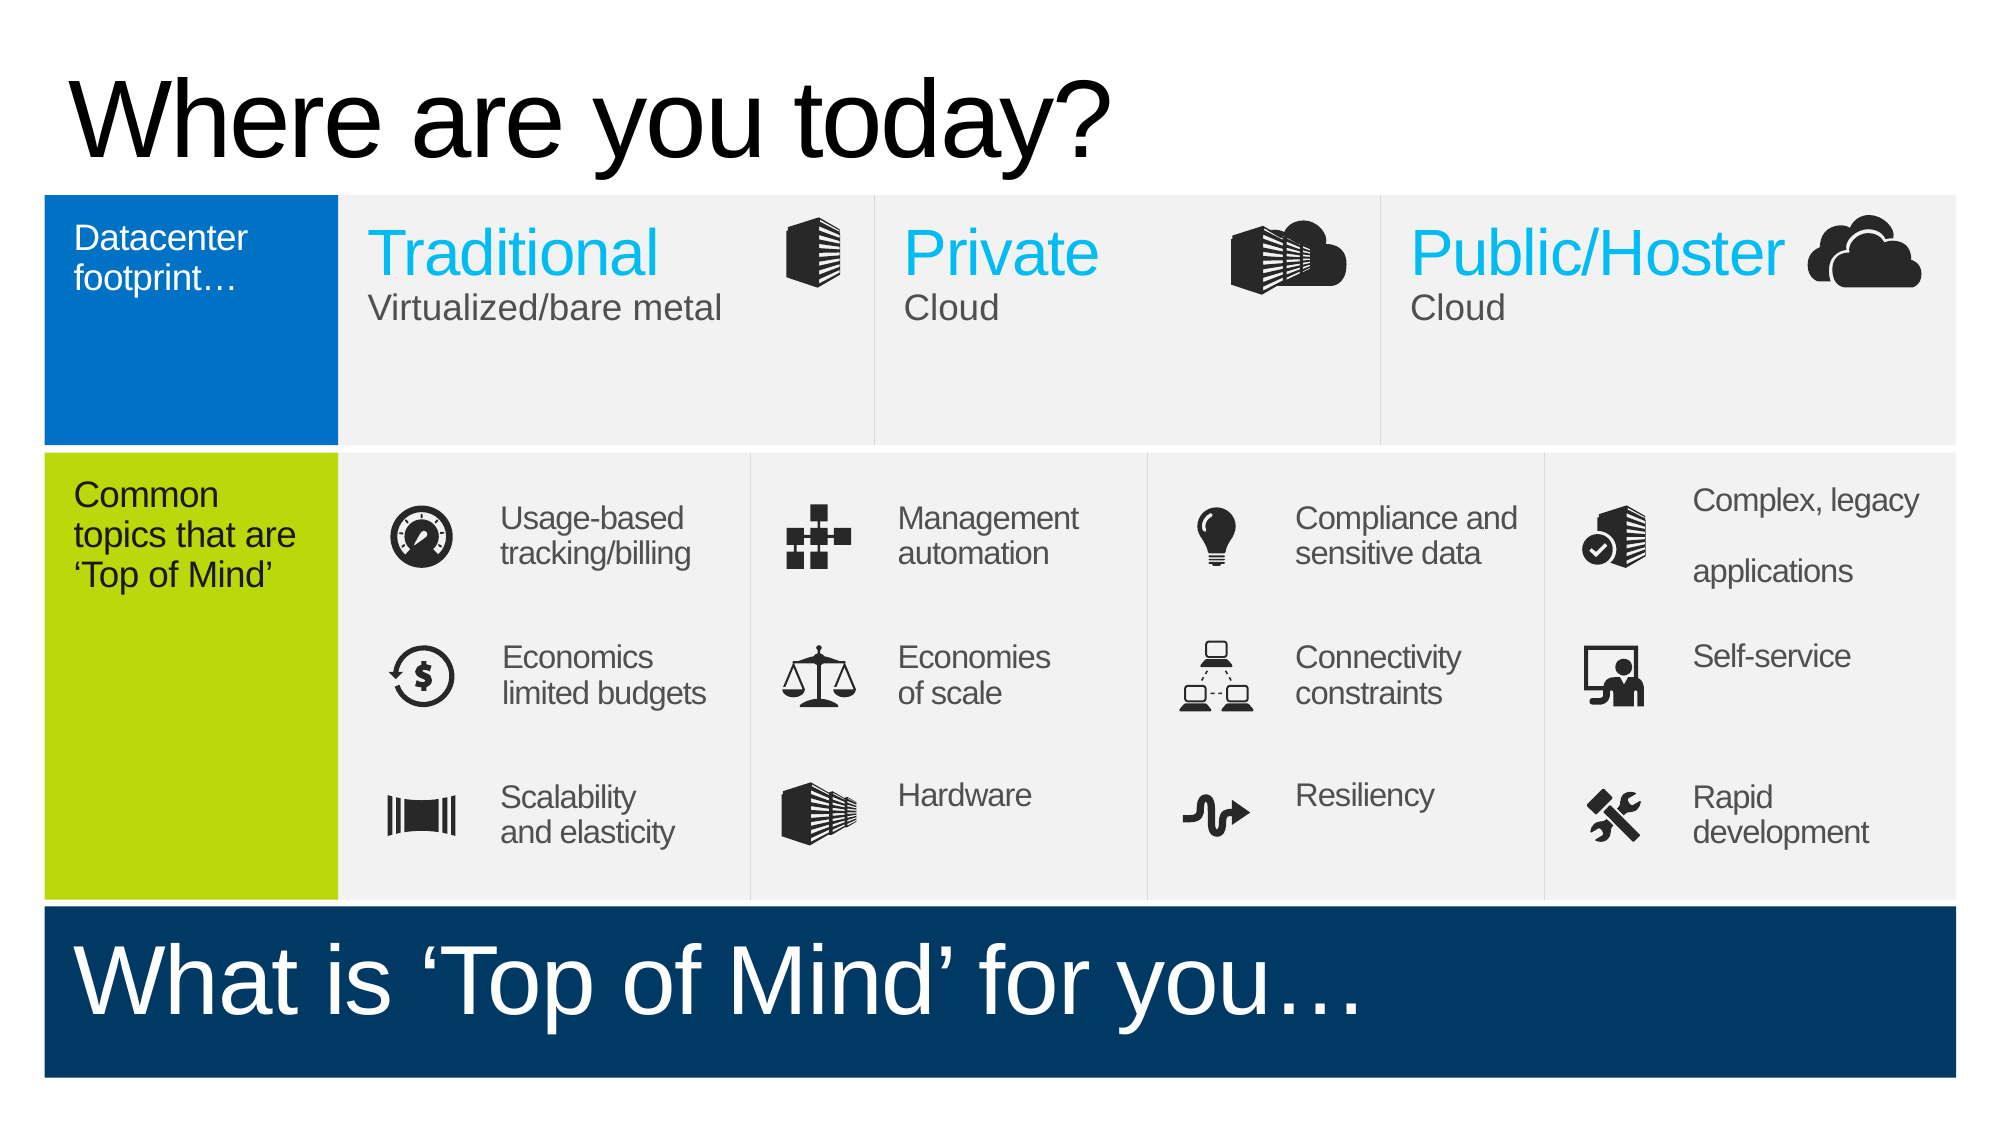

# Where are you today?
Datacenter
footprint…
Traditional
Virtualized/bare metal

Private
Cloud

Public/Hoster
Cloud

Common
topics that are
‘Top of Mind’

Usage-based
tracking/billing

Management
automation

Compliance and
sensitive data

Complex, legacy
applications

Economics
limited budgets

Economies
of scale

Connectivity
constraints

Self-service

Scalability
and elasticity

Hardware

Resiliency

Rapid
development

What is ‘Top of Mind’ for you…